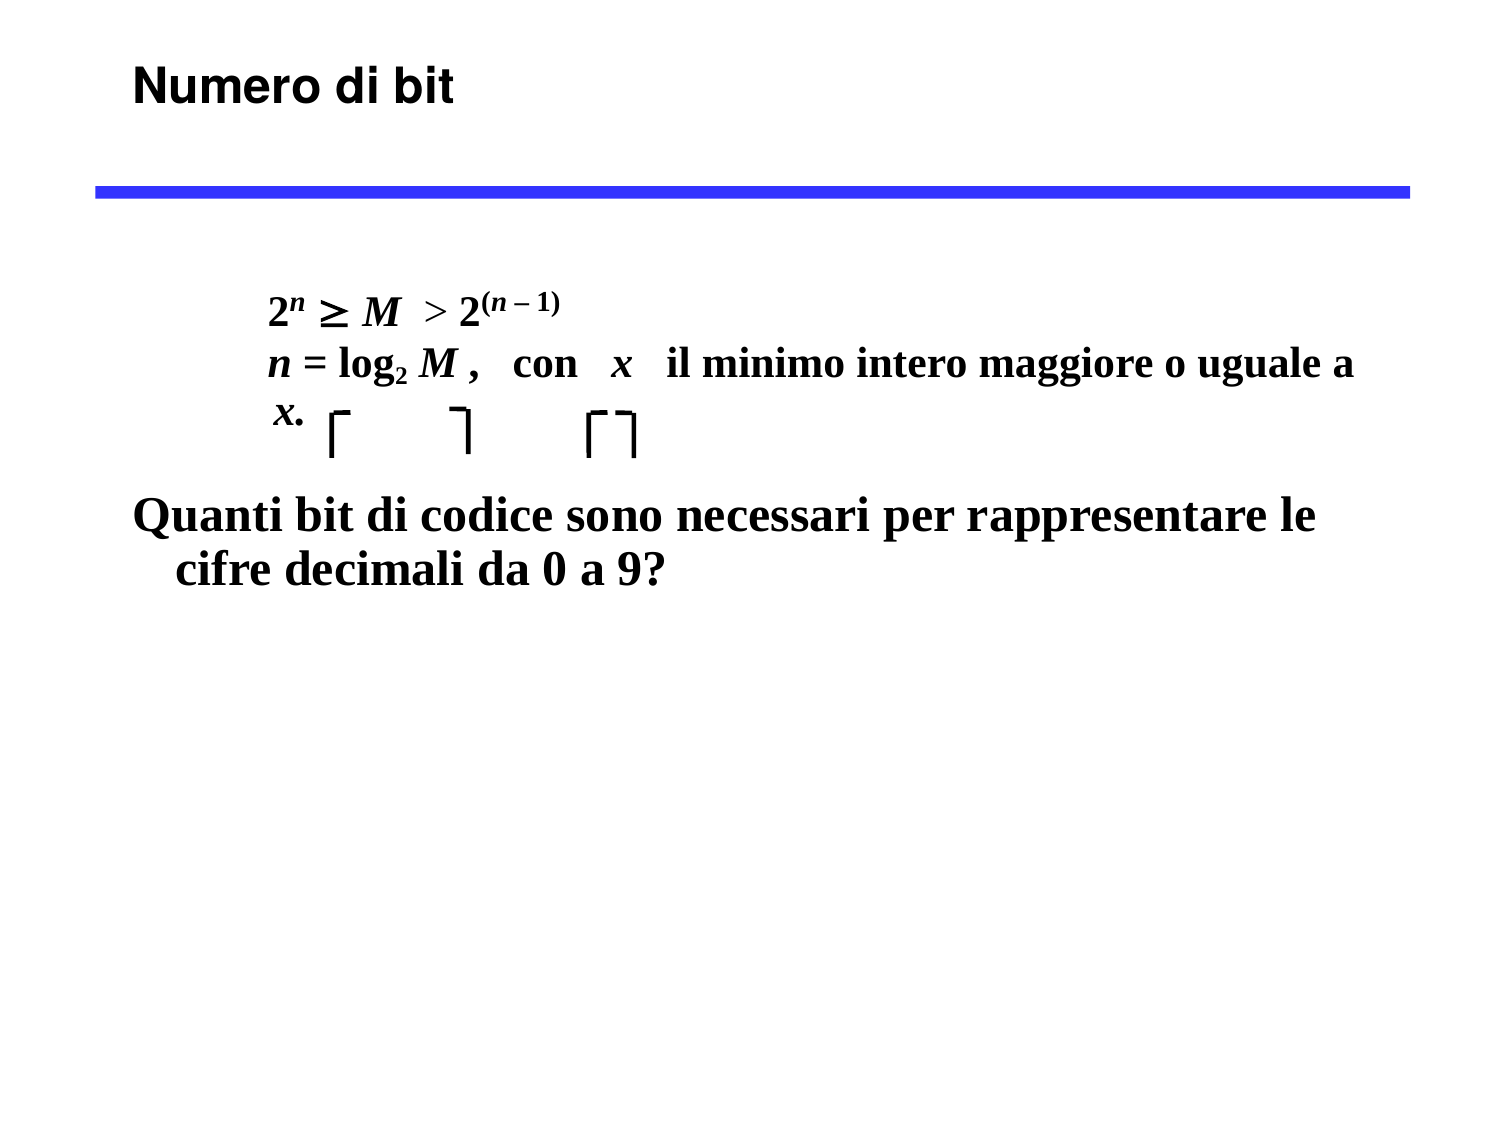

# Numero di bit

  2n ≥ M  > 2(n – 1)
  n = log2 M ,   con  x   il minimo intero maggiore o uguale a x.

Quanti bit di codice sono necessari per rappresentare le cifre decimali da 0 a 9?